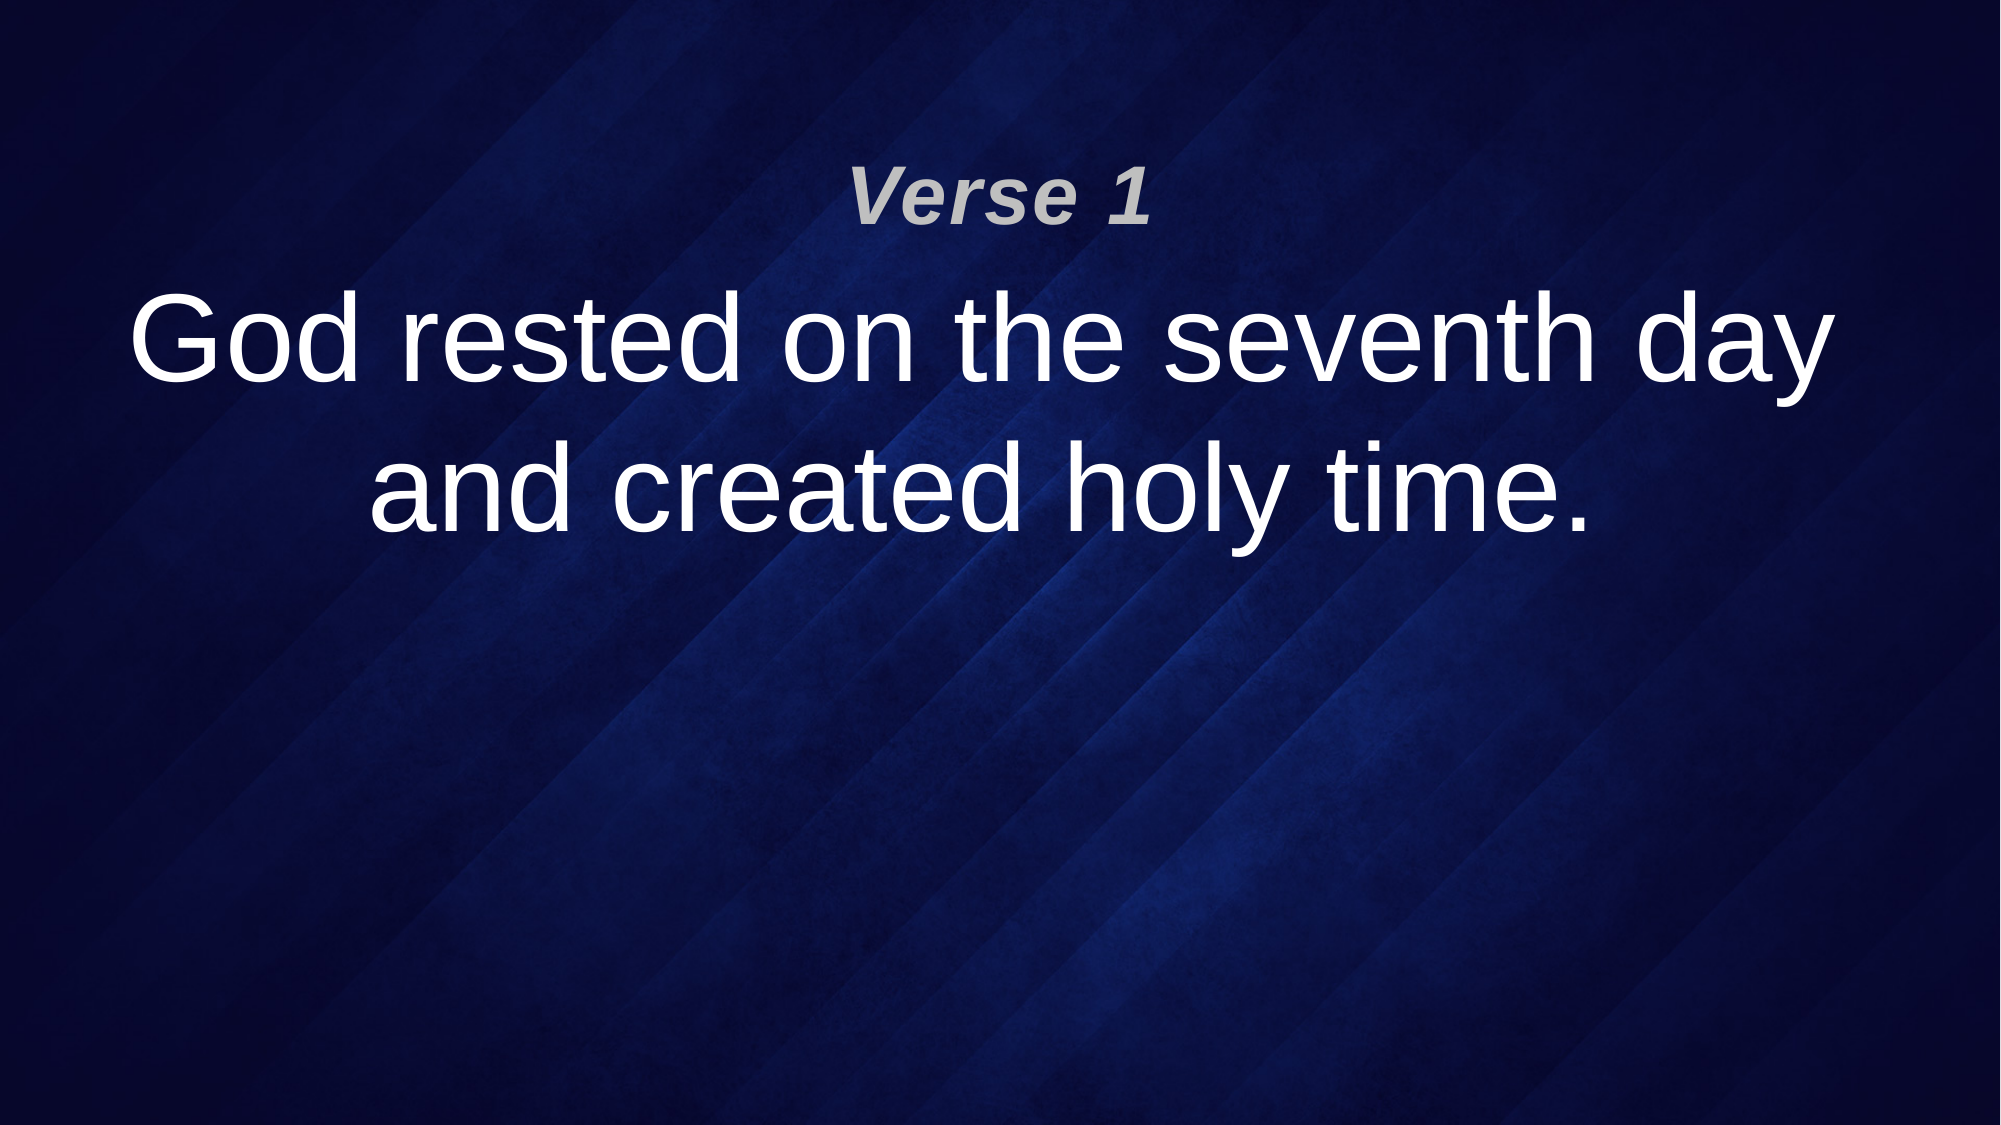

Verse 1
# God rested on the seventh day and created holy time.